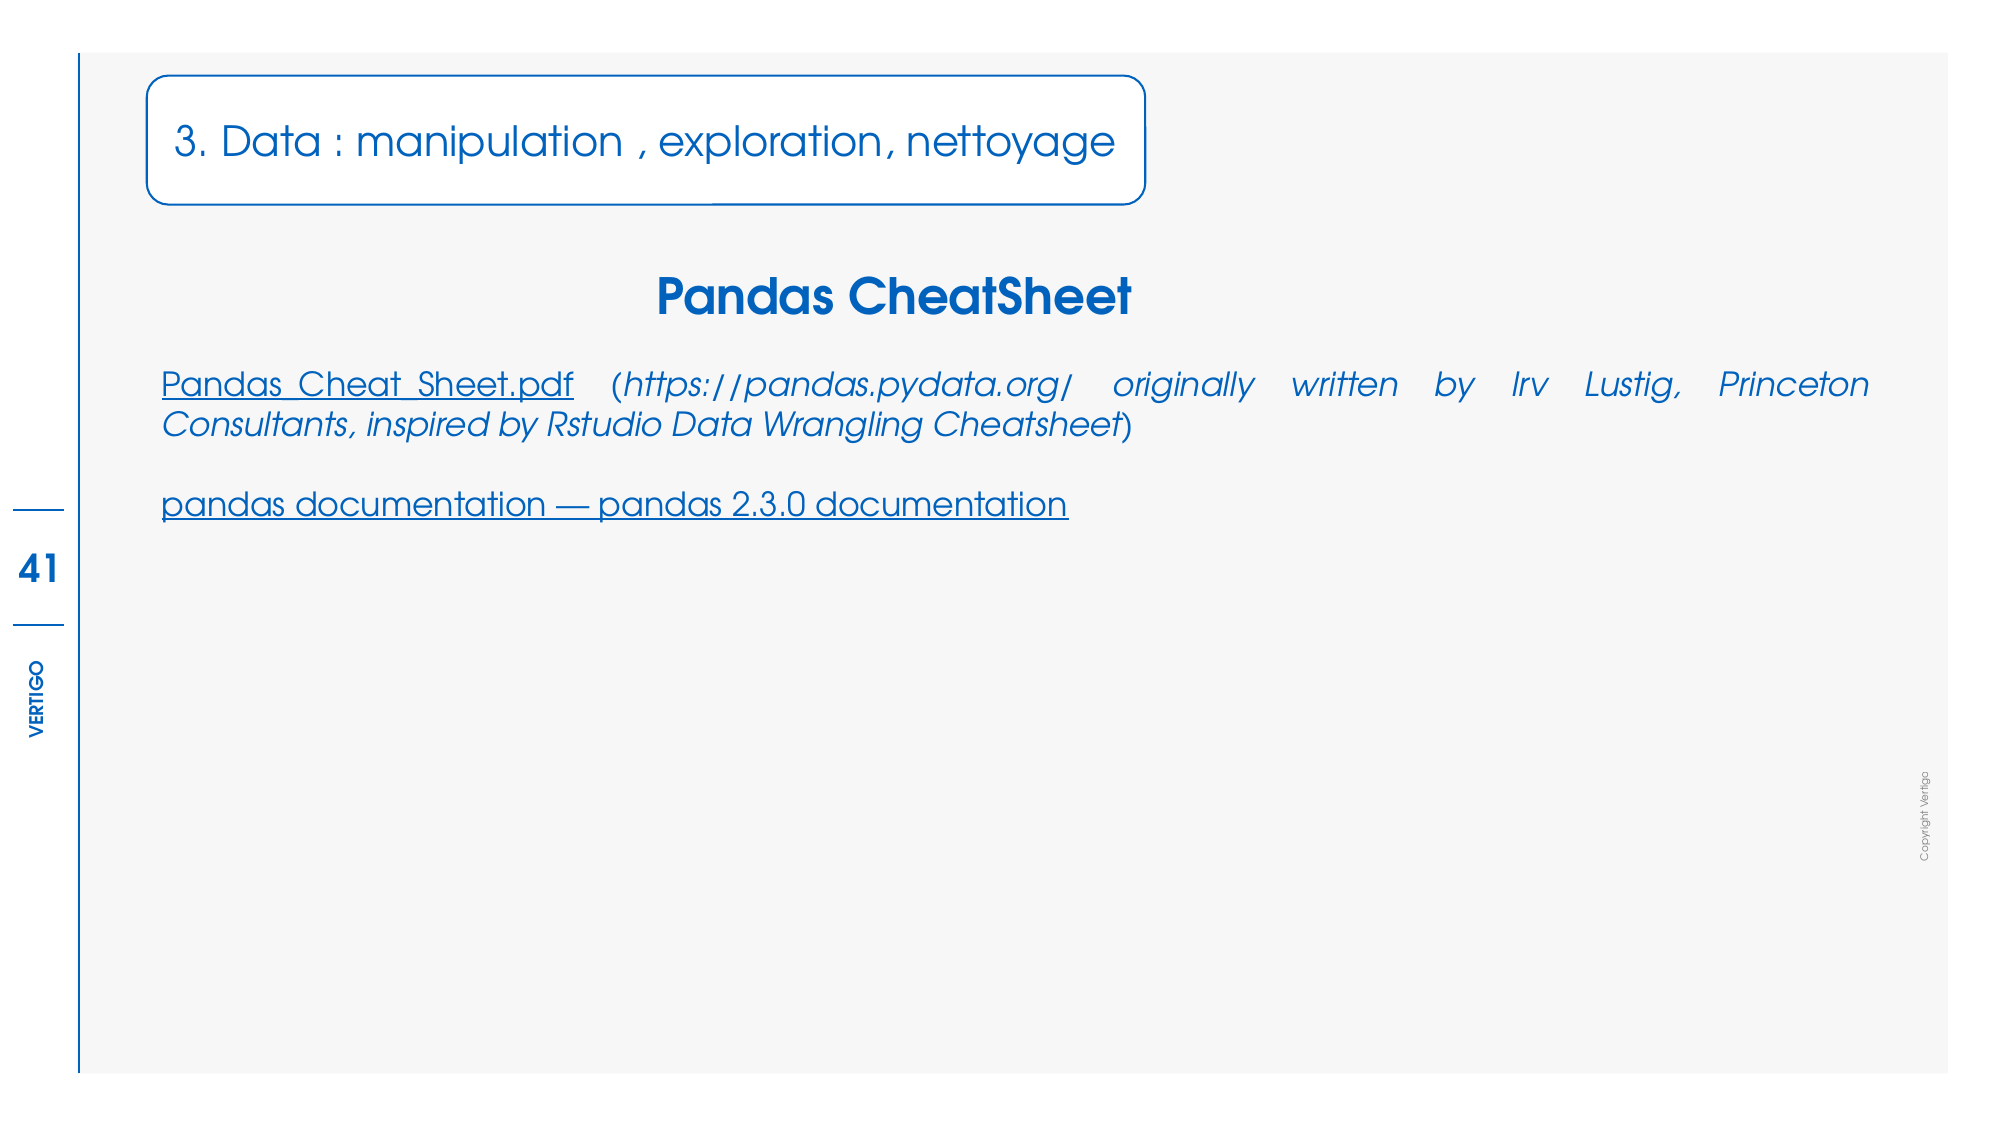

3. Data : manipulation , exploration, nettoyage
Pandas CheatSheet
Pandas_Cheat_Sheet.pdf (https://pandas.pydata.org/ originally written by Irv Lustig, Princeton Consultants, inspired by Rstudio Data Wrangling Cheatsheet)

pandas documentation — pandas 2.3.0 documentation